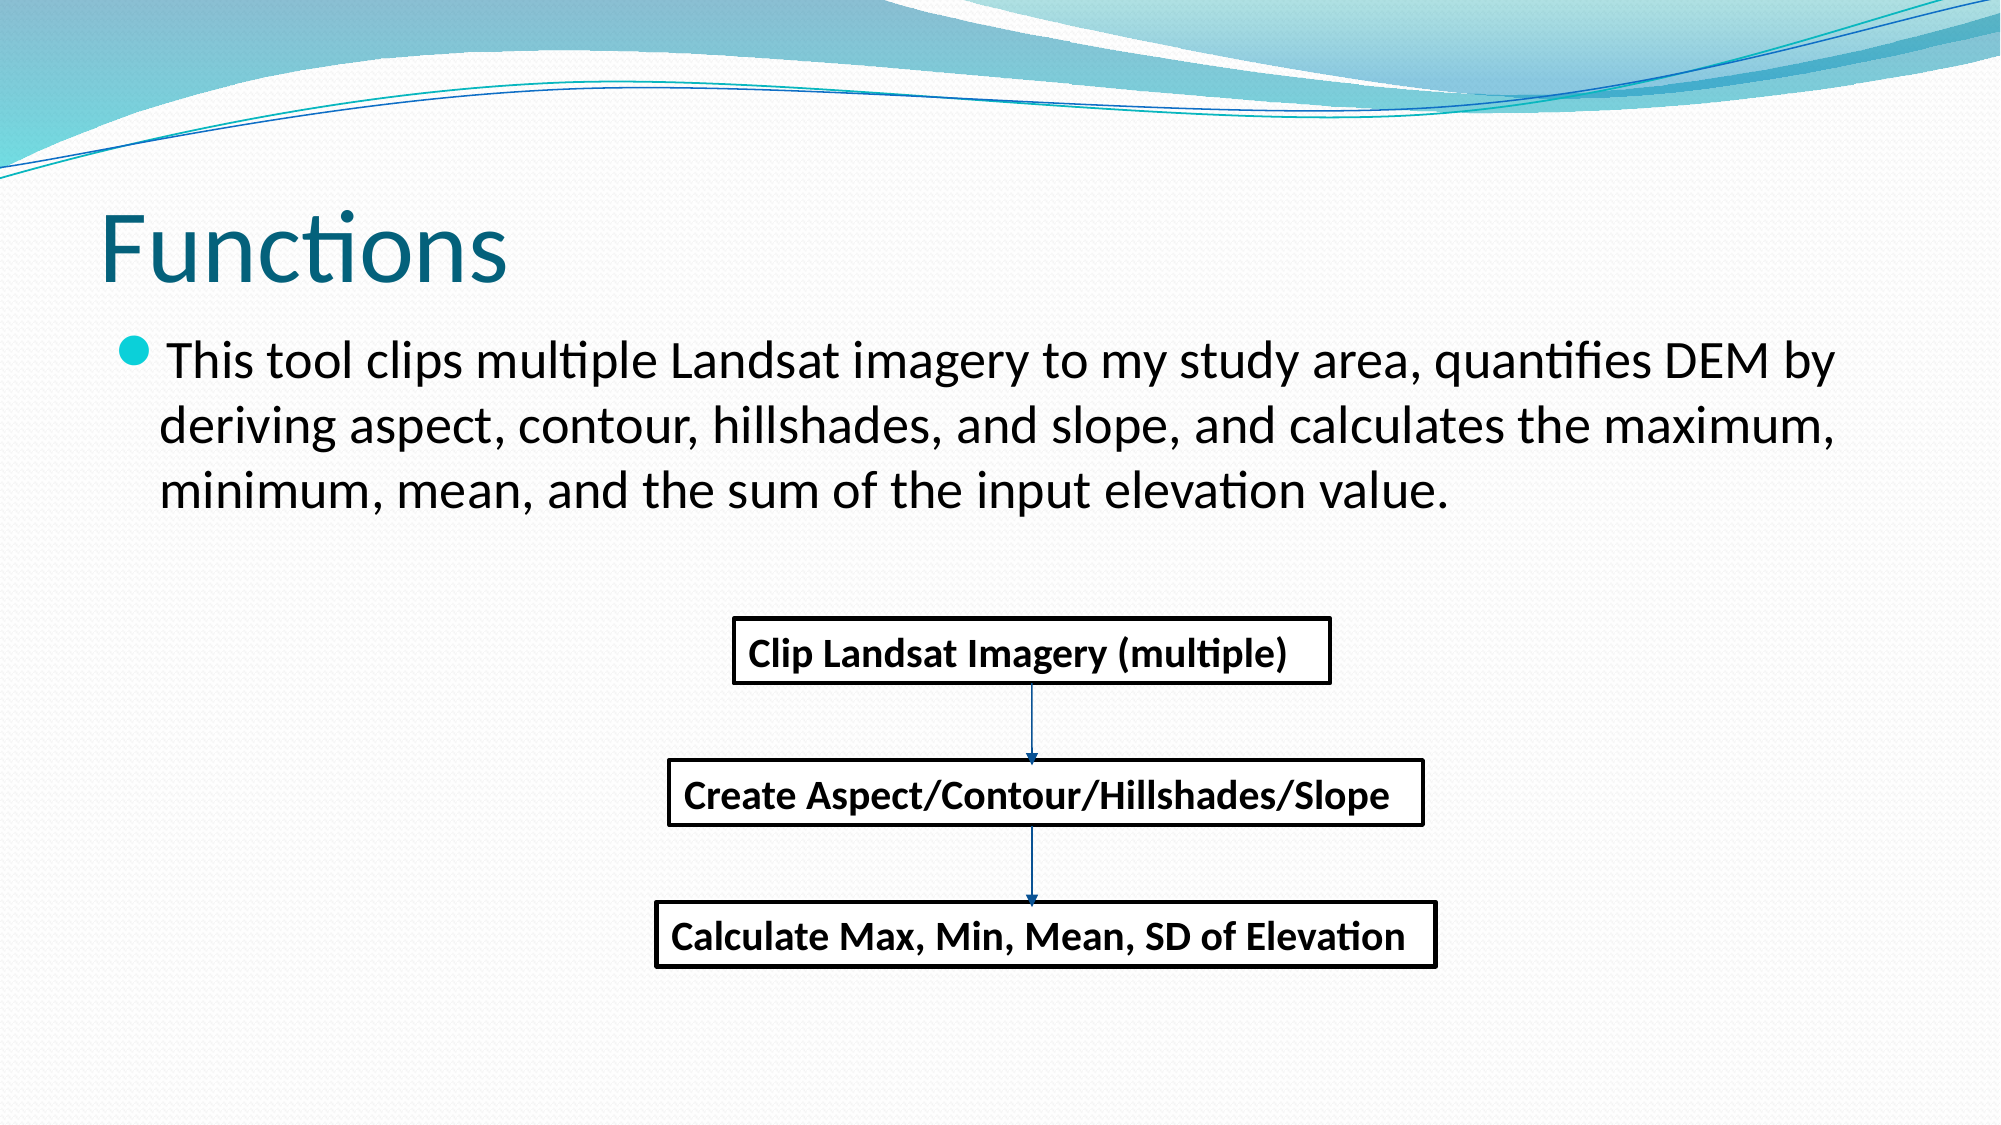

# Functions
This tool clips multiple Landsat imagery to my study area, quantifies DEM by deriving aspect, contour, hillshades, and slope, and calculates the maximum, minimum, mean, and the sum of the input elevation value.
Clip Landsat Imagery (multiple)
Create Aspect/Contour/Hillshades/Slope
Calculate Max, Min, Mean, SD of Elevation